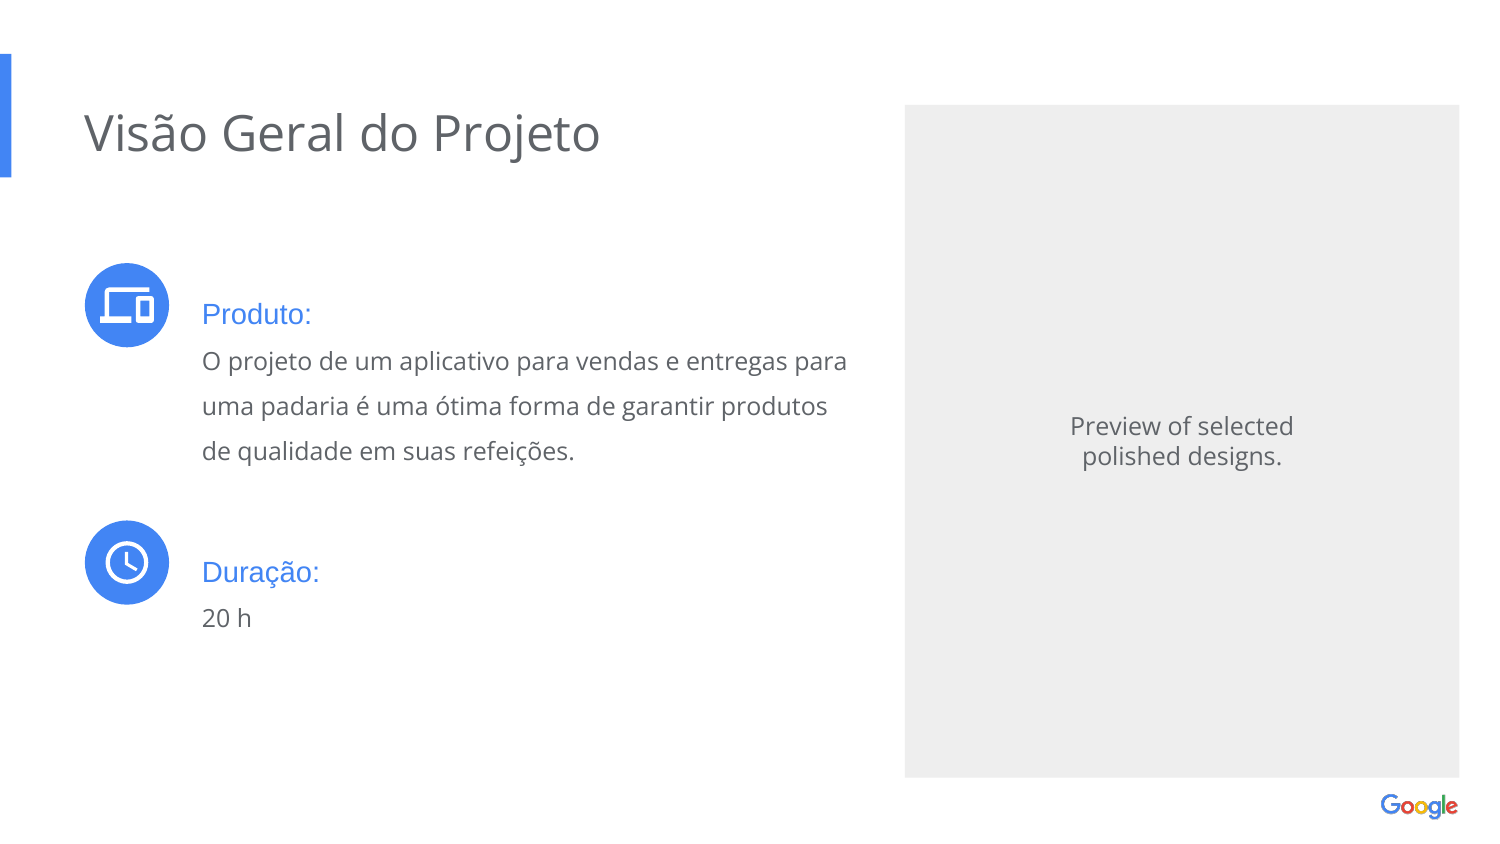

Visão Geral do Projeto

Produto:
O projeto de um aplicativo para vendas e entregas para uma padaria é uma ótima forma de garantir produtos de qualidade em suas refeições.

Preview of selected polished designs.

Duração:
20 h